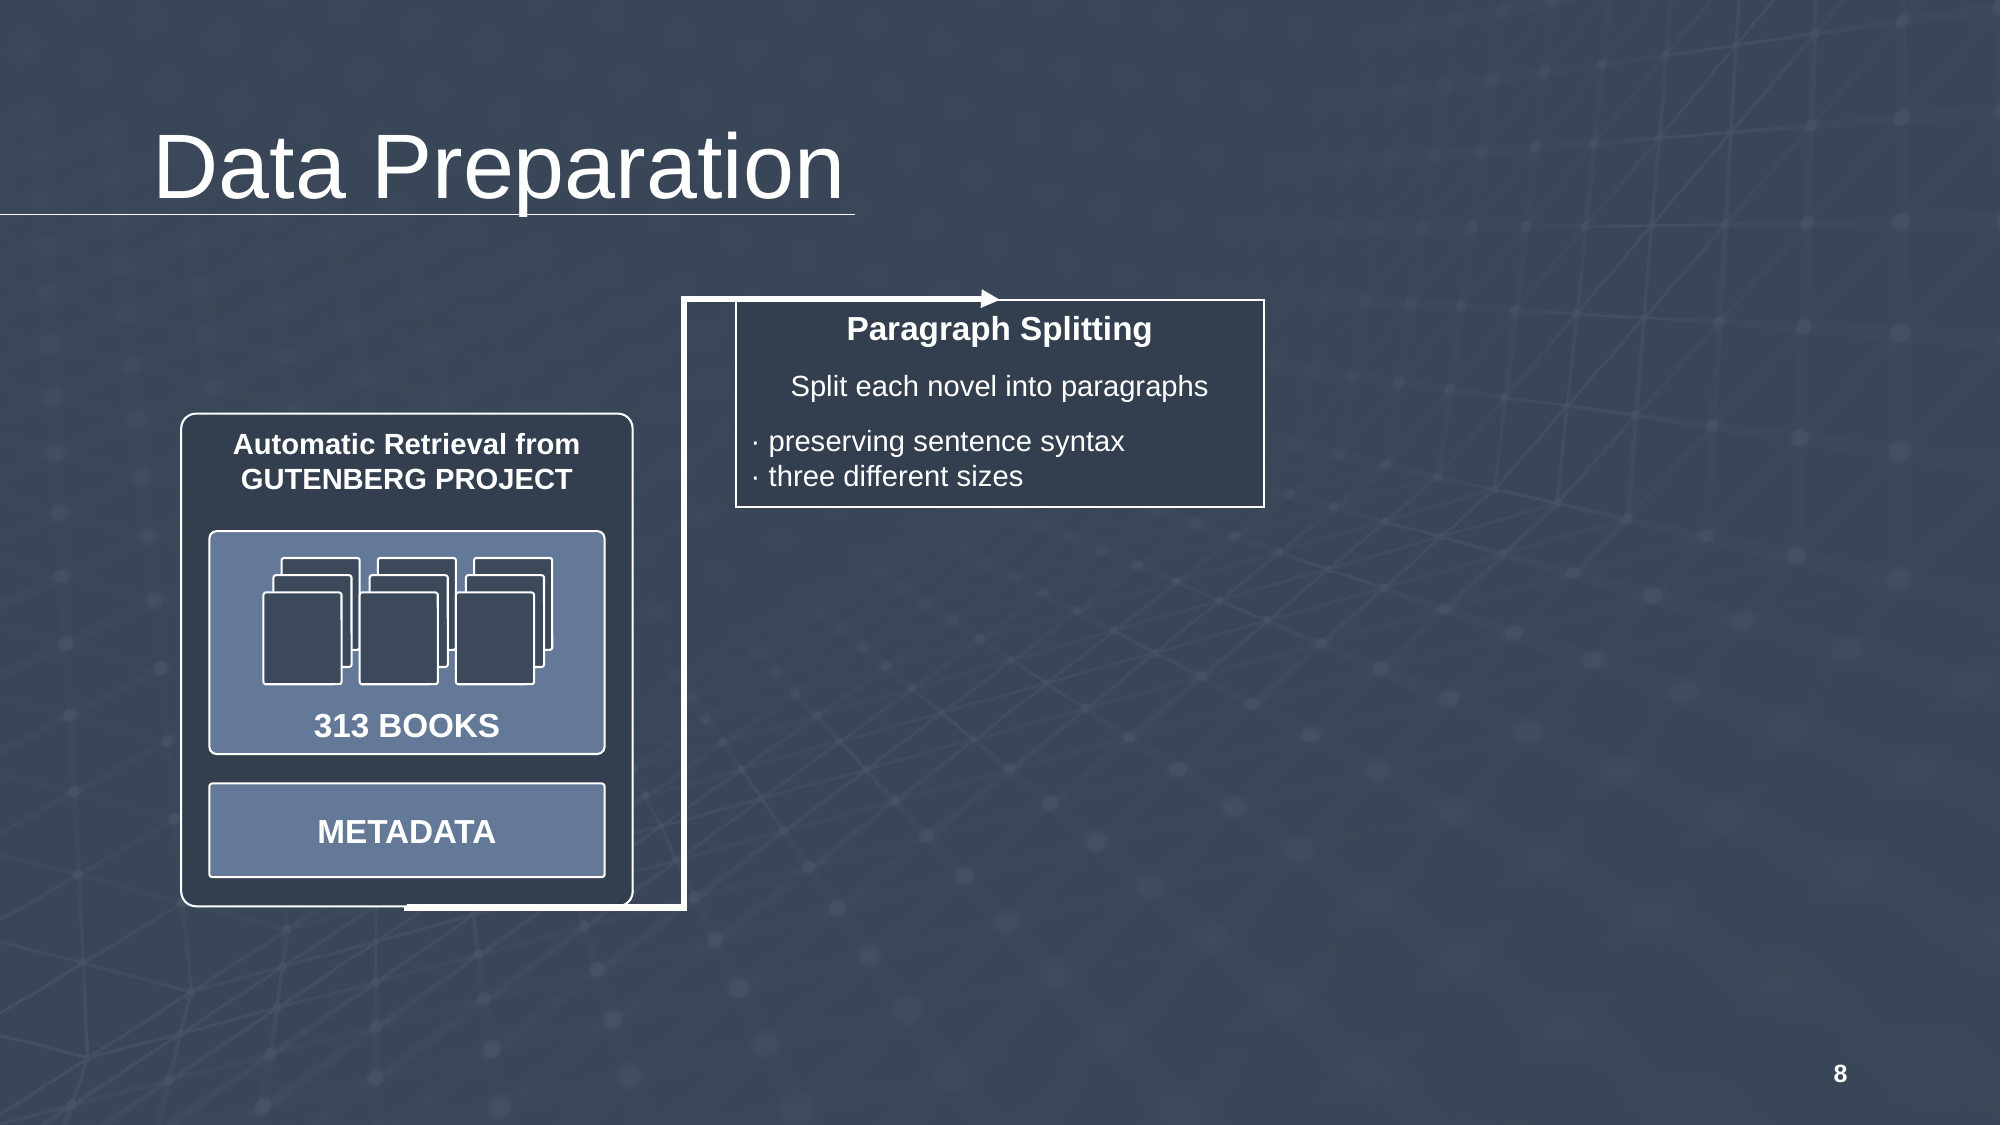

# Data Preparation
Paragraph Splitting

Split each novel into paragraphs

· preserving sentence syntax
· three different sizes
Automatic Retrieval from GUTENBERG PROJECT
313 BOOKS

METADATA
8